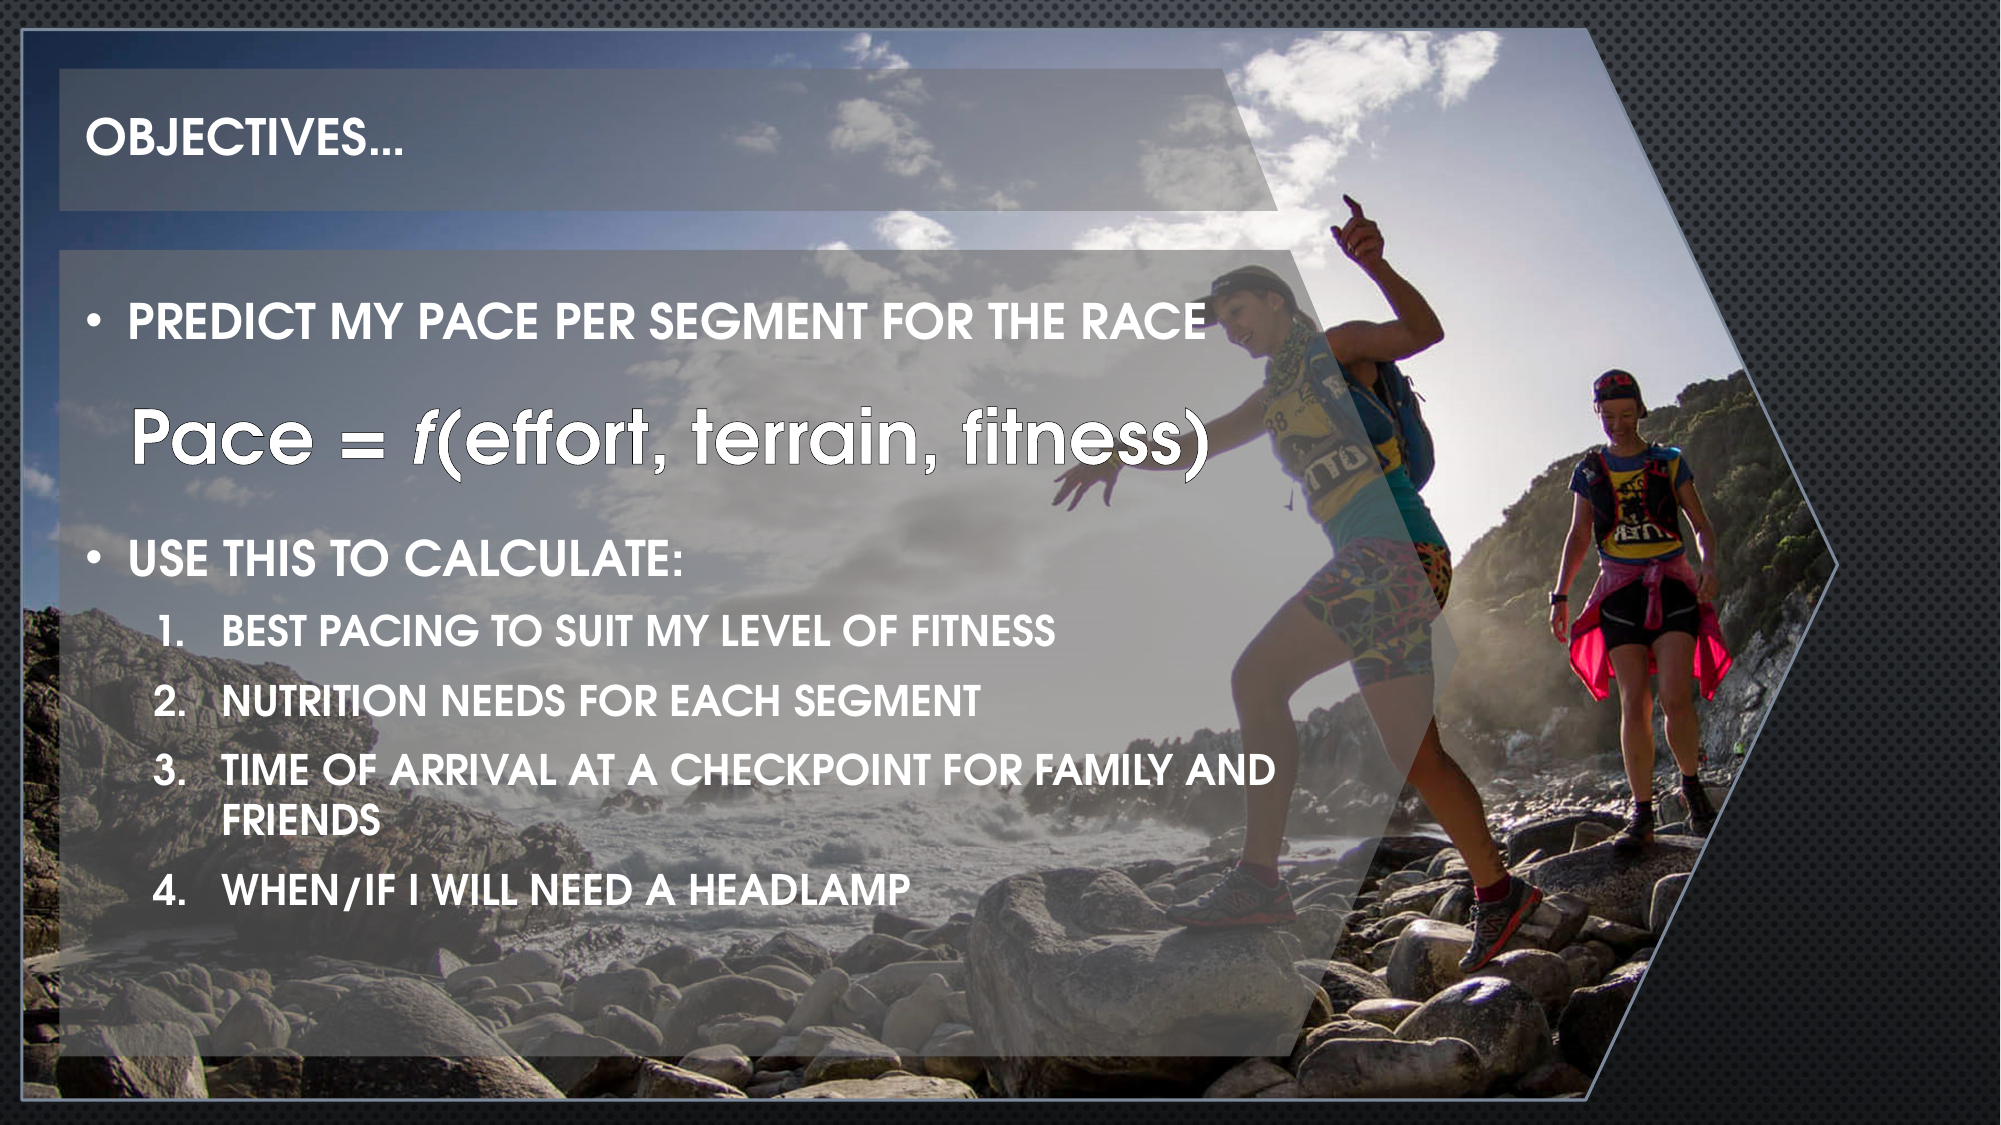

# Objectives…
Predict my pace per segment for the Race

Use this to calculate:
Best pacing to suit my level of fitness
Nutrition needs for each segment
Time of arrival at a checkpoint for family and friends
When/If I will need a headlamp

Pace = f(effort, terrain, fitness)